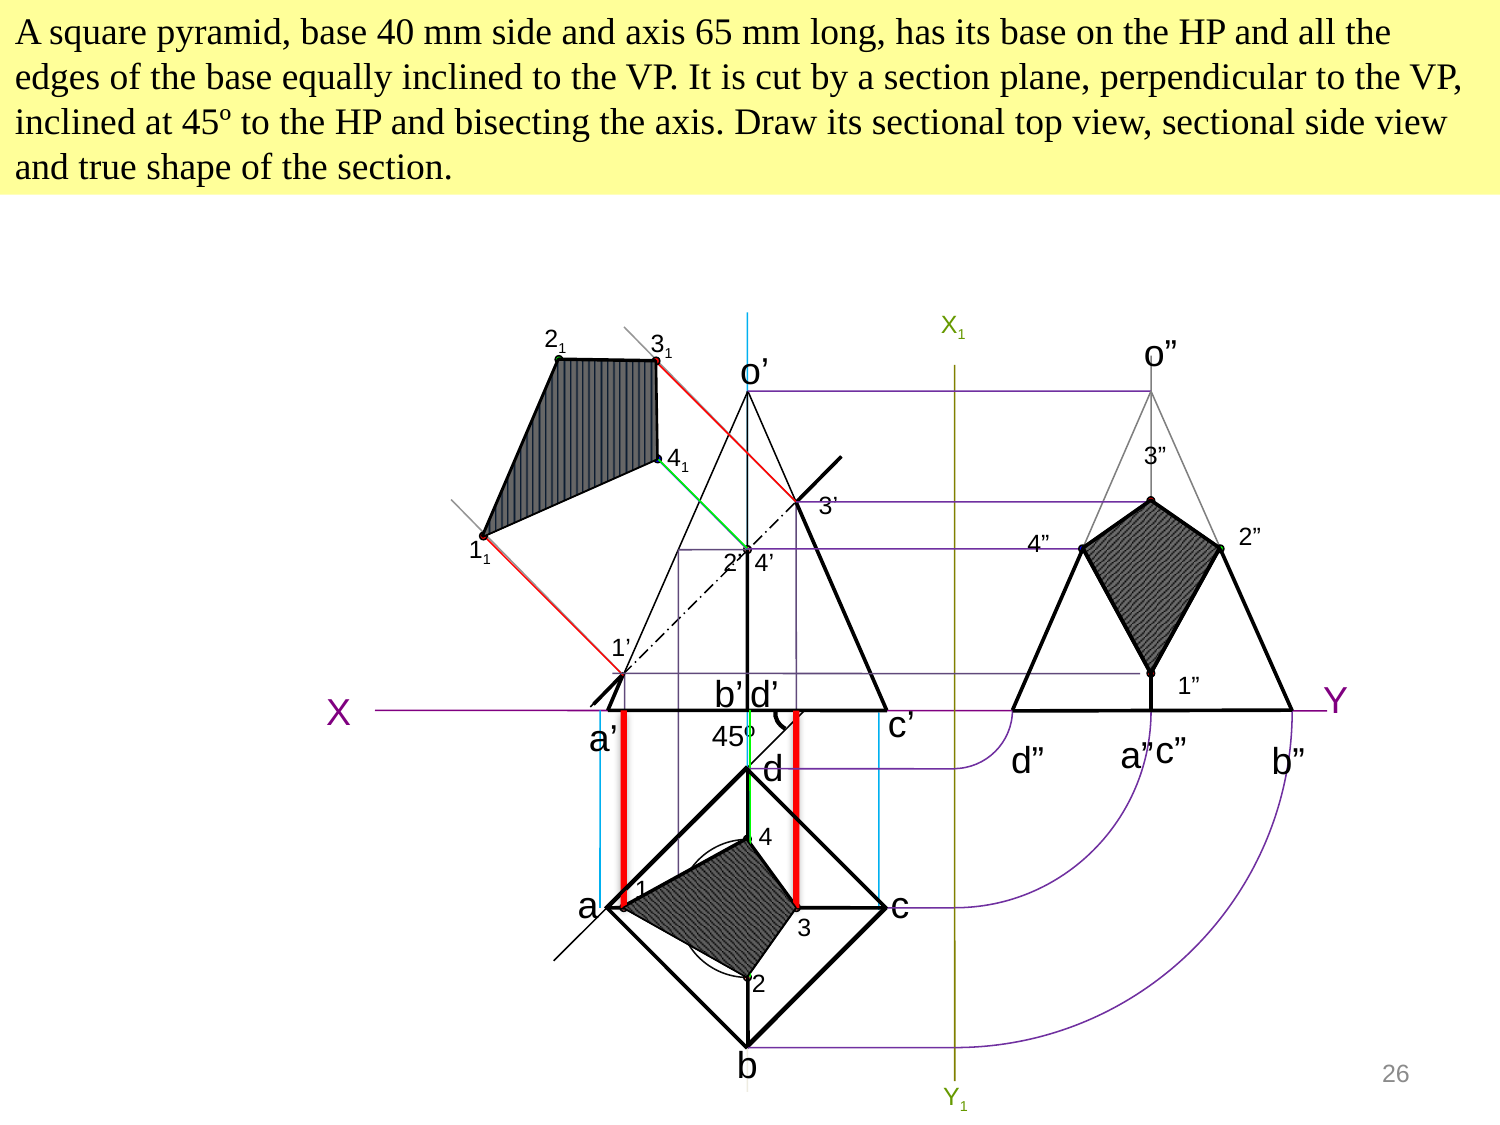

A square pyramid, base 40 mm side and axis 65 mm long, has its base on the HP and all the edges of the base equally inclined to the VP. It is cut by a section plane, perpendicular to the VP, inclined at 45º to the HP and bisecting the axis. Draw its sectional top view, sectional side view and true shape of the section.
X1

21
31

o”

o’

3”
41

3’

2”
4”
11

2’
4’

1’
1”
b’
d’
Y

X
c’
a’

45º

c”
a”
d”
b”
d

4

1
a
o
c

3

2

b
26

Y1